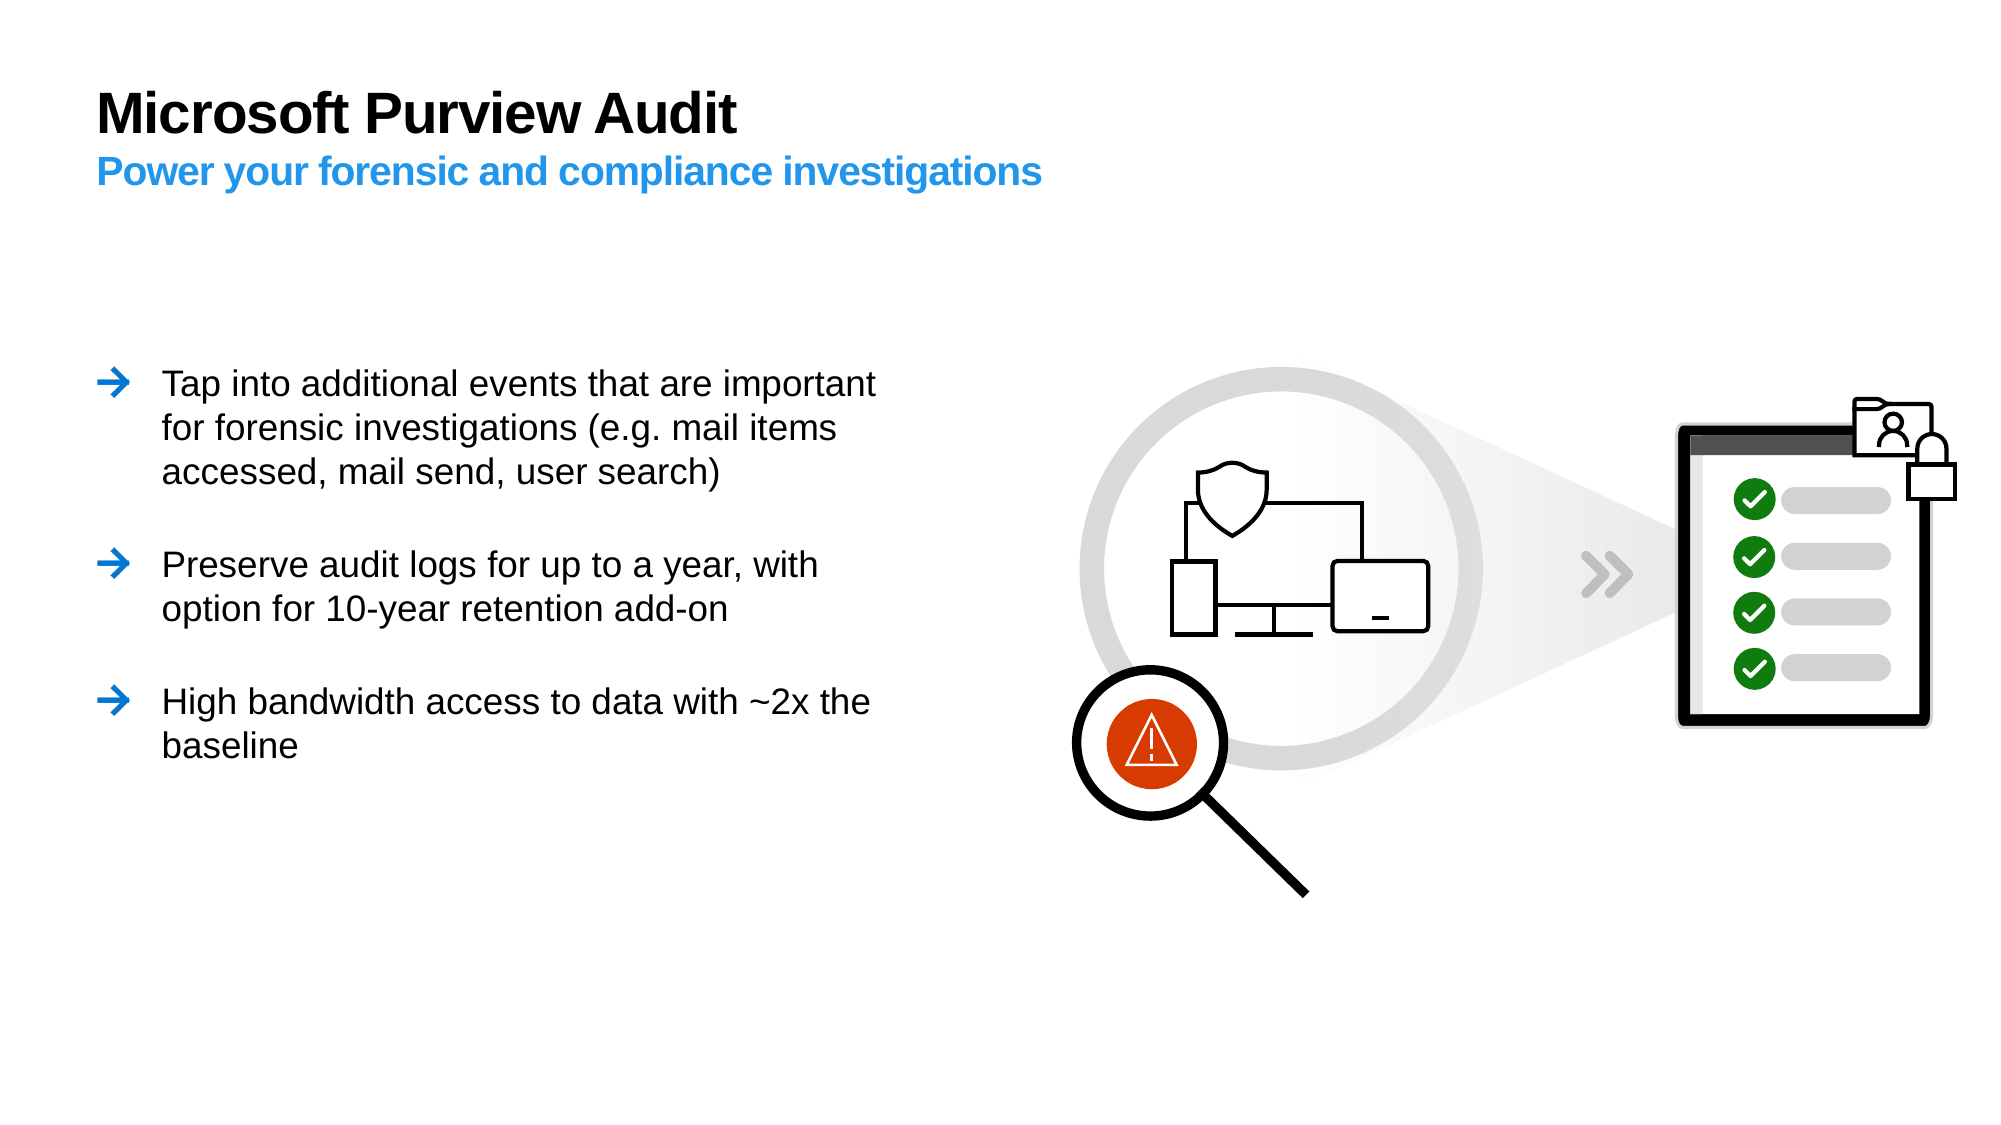

Microsoft Purview Audit
Power your forensic and compliance investigations

Tap into additional events that are important for forensic investigations (e.g. mail items accessed, mail send, user search)
Preserve audit logs for up to a year, with option for 10-year retention add-on
High bandwidth access to data with ~2x the baseline